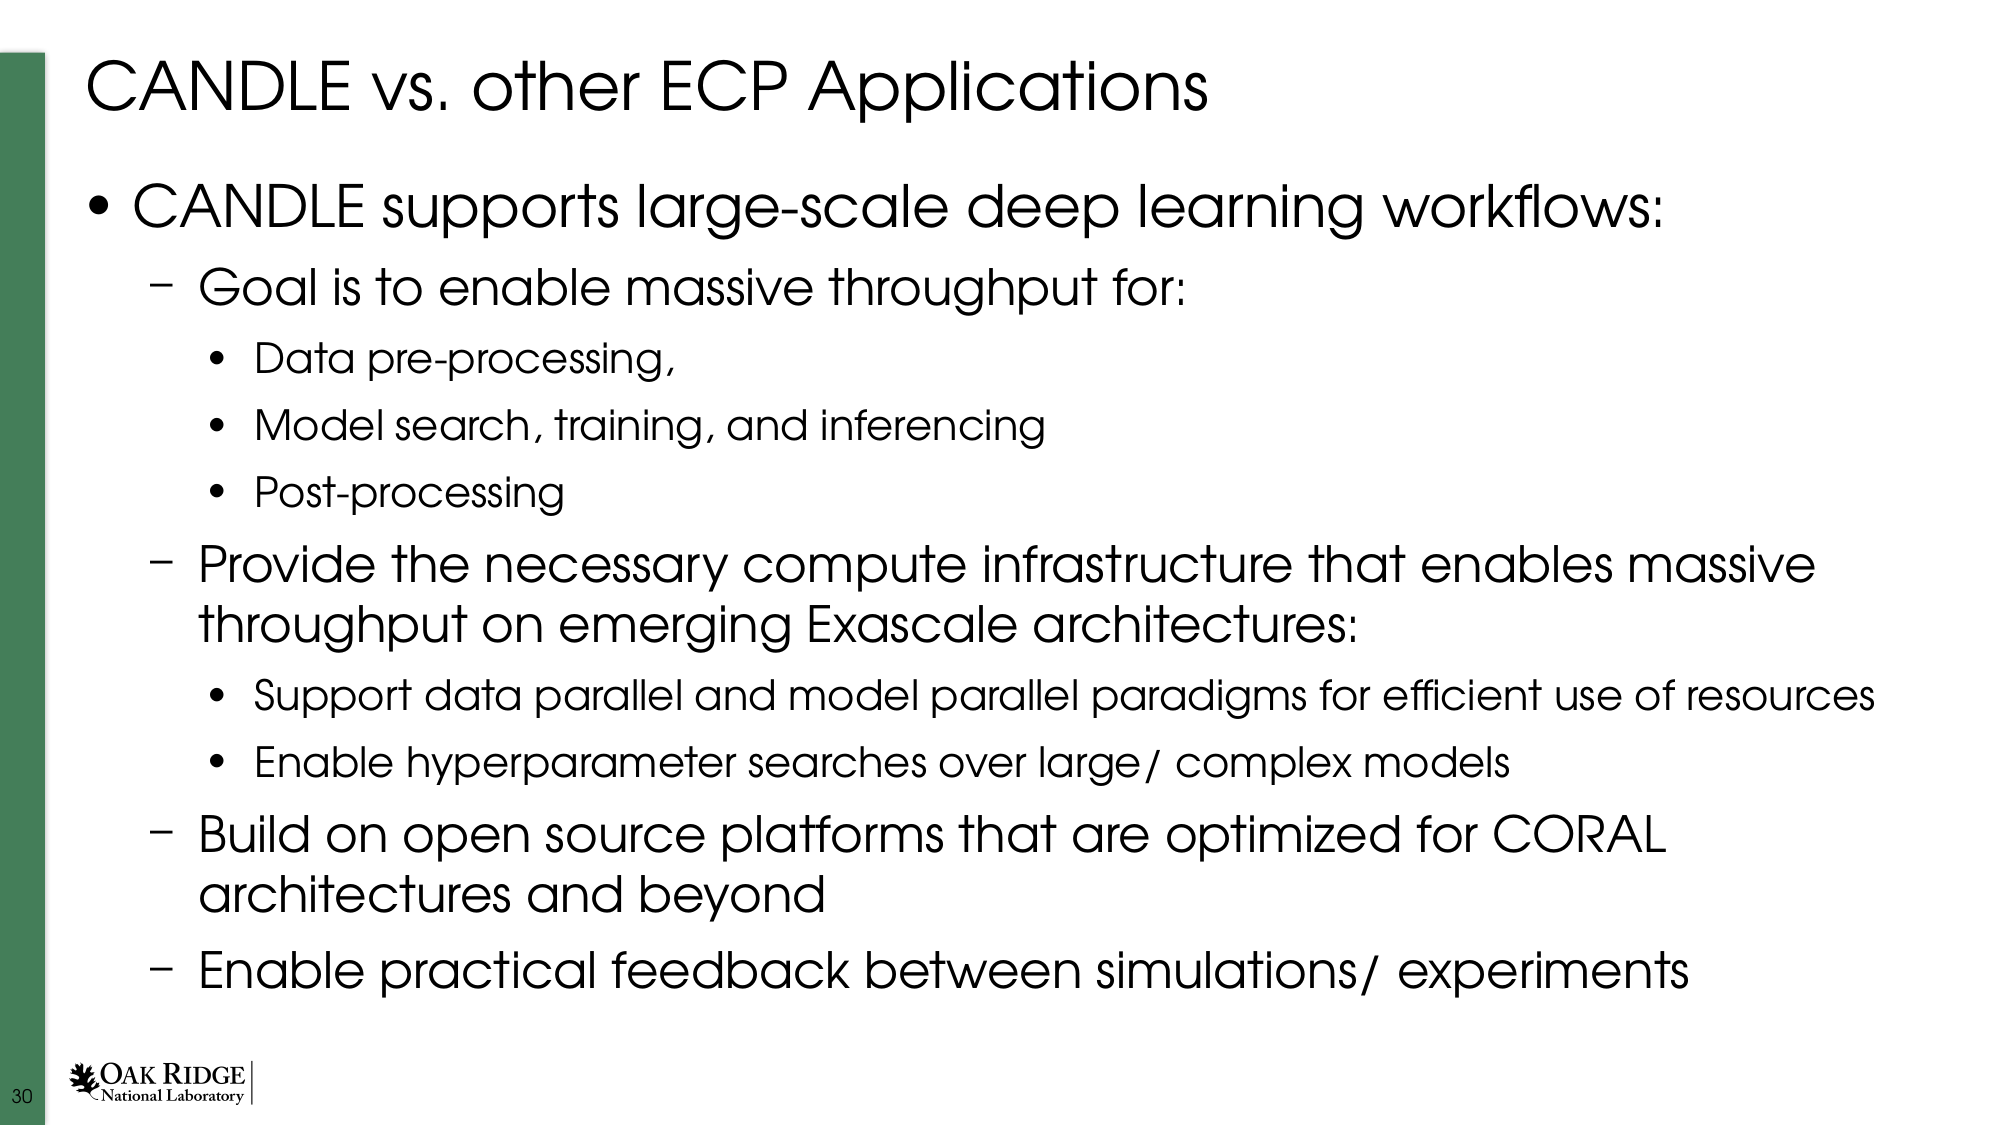

# CANDLE vs. other ECP Applications
CANDLE supports large-scale deep learning workflows:
Goal is to enable massive throughput for:
Data pre-processing,
Model search, training, and inferencing
Post-processing
Provide the necessary compute infrastructure that enables massive throughput on emerging Exascale architectures:
Support data parallel and model parallel paradigms for efficient use of resources
Enable hyperparameter searches over large/ complex models
Build on open source platforms that are optimized for CORAL architectures and beyond
Enable practical feedback between simulations/ experiments